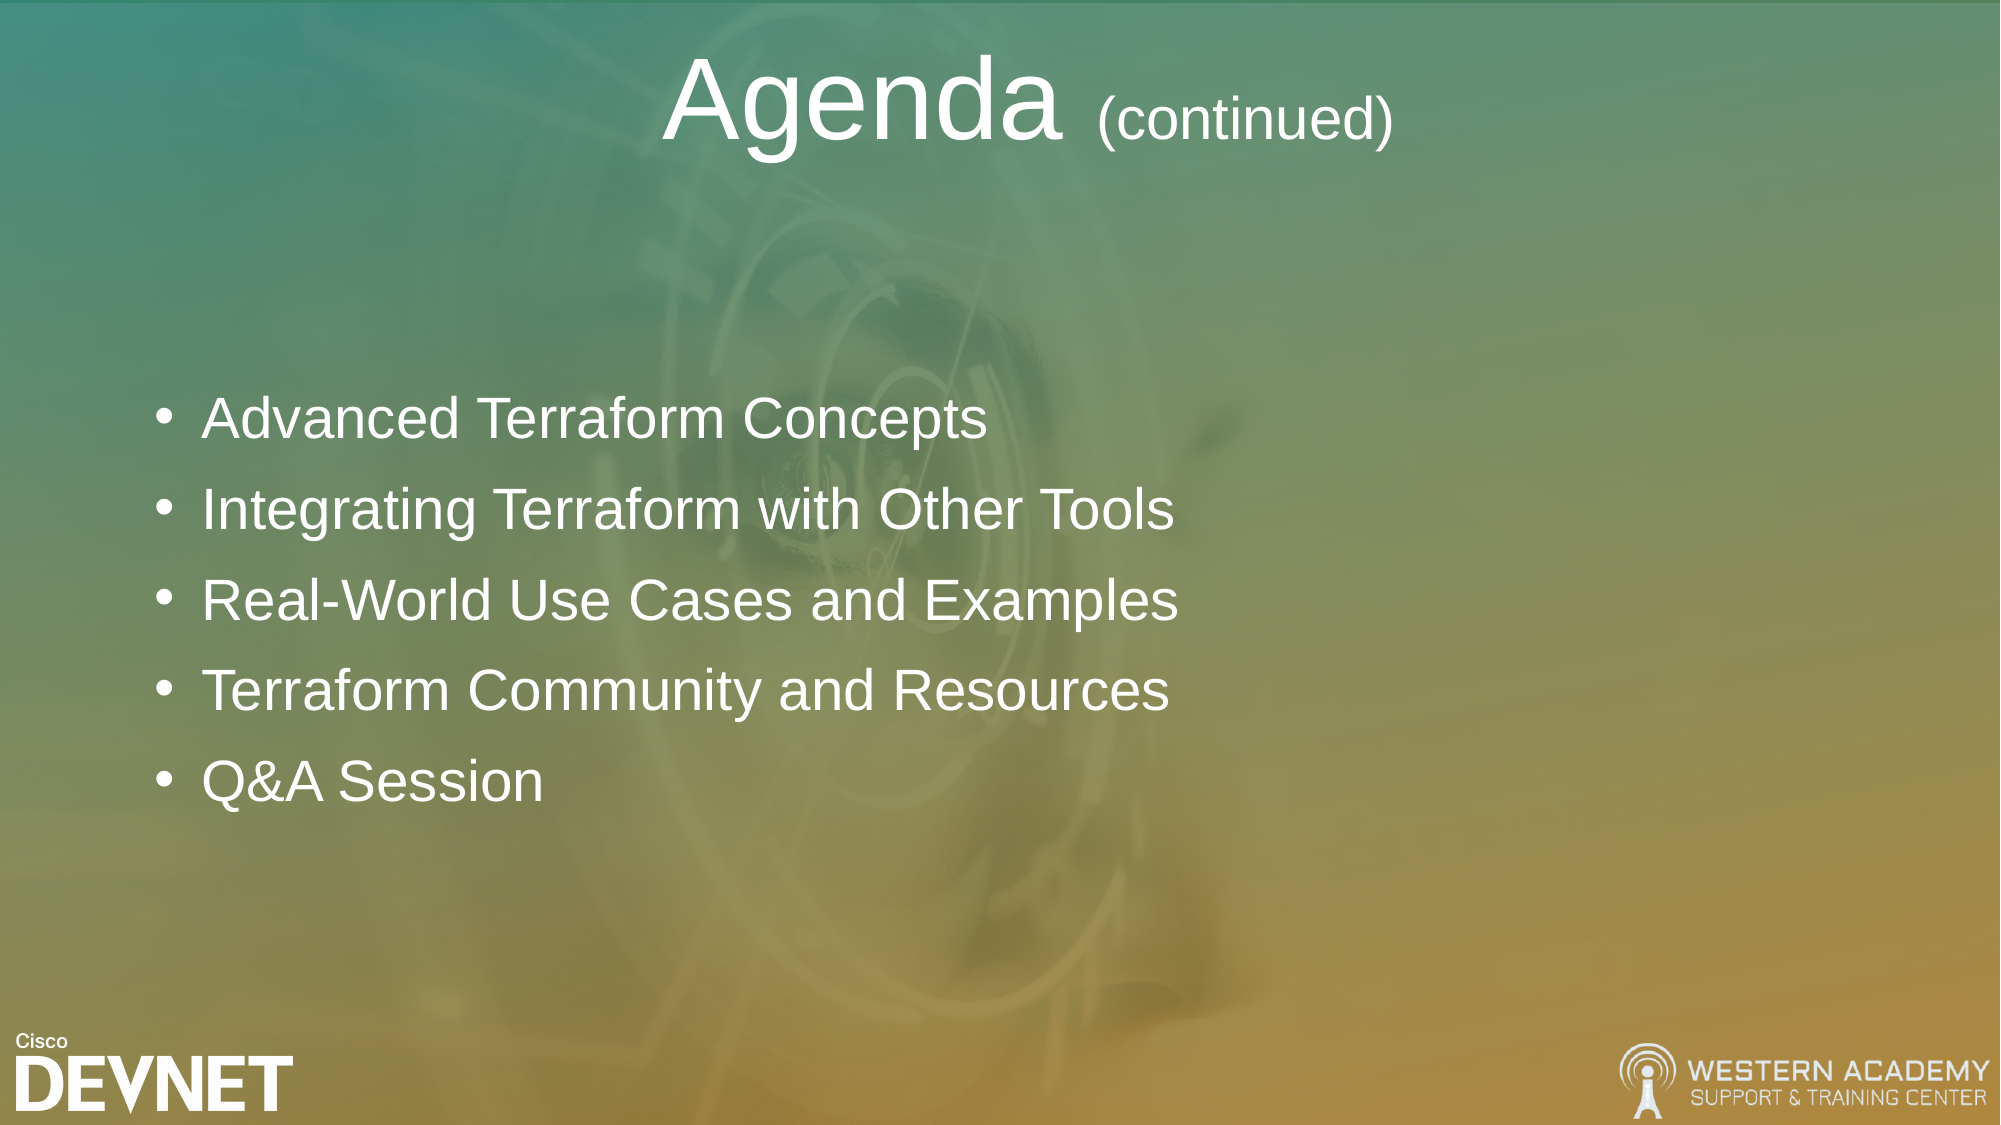

# Agenda (continued)
Advanced Terraform Concepts
Integrating Terraform with Other Tools
Real-World Use Cases and Examples
Terraform Community and Resources
Q&A Session